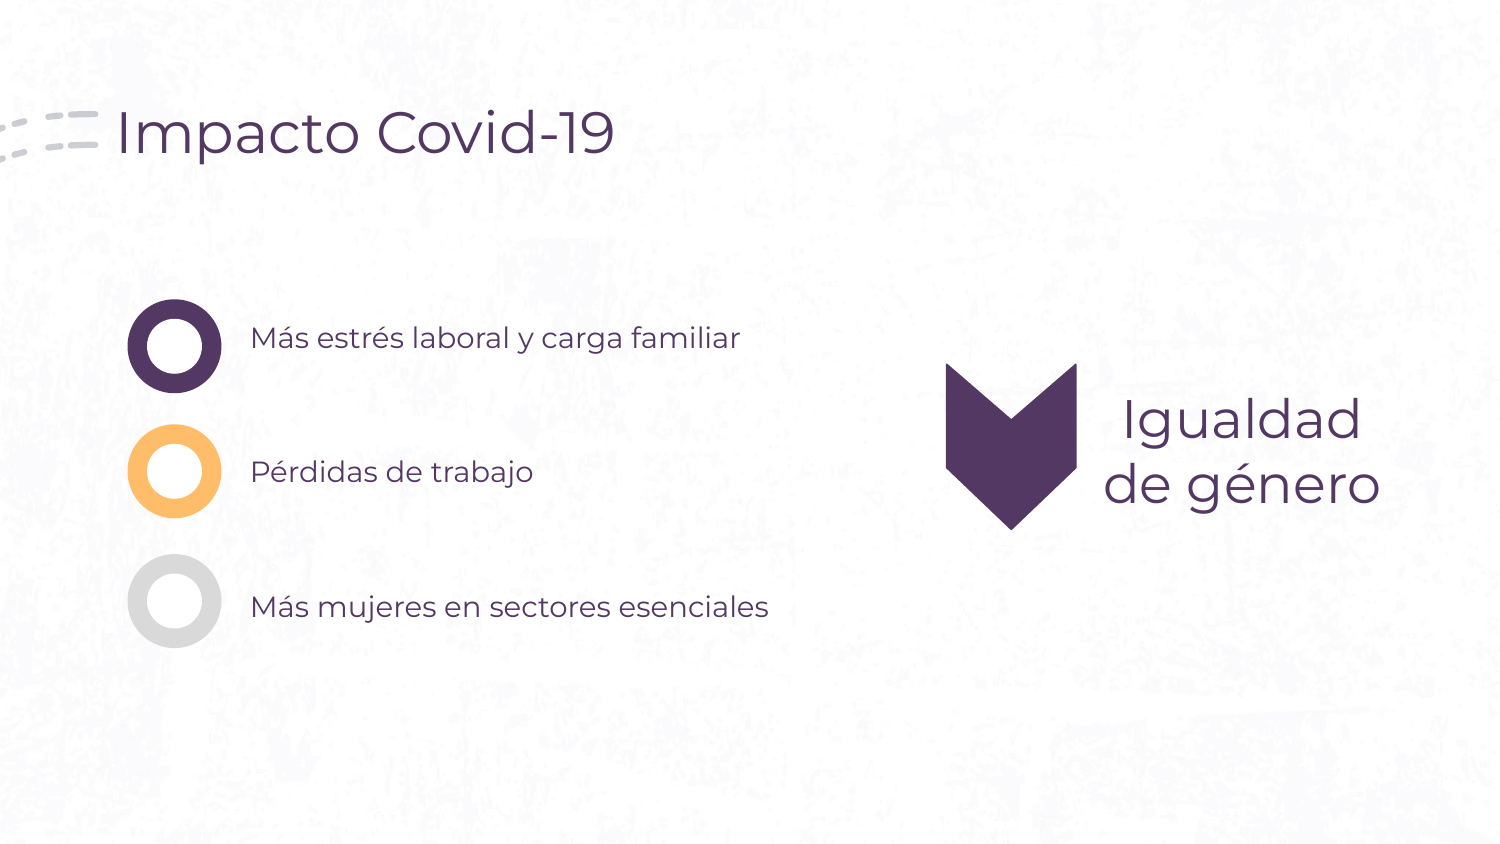

# Impacto Covid-19
Más estrés laboral y carga familiar

Igualdad de género

Pérdidas de trabajo

Más mujeres en sectores esenciales